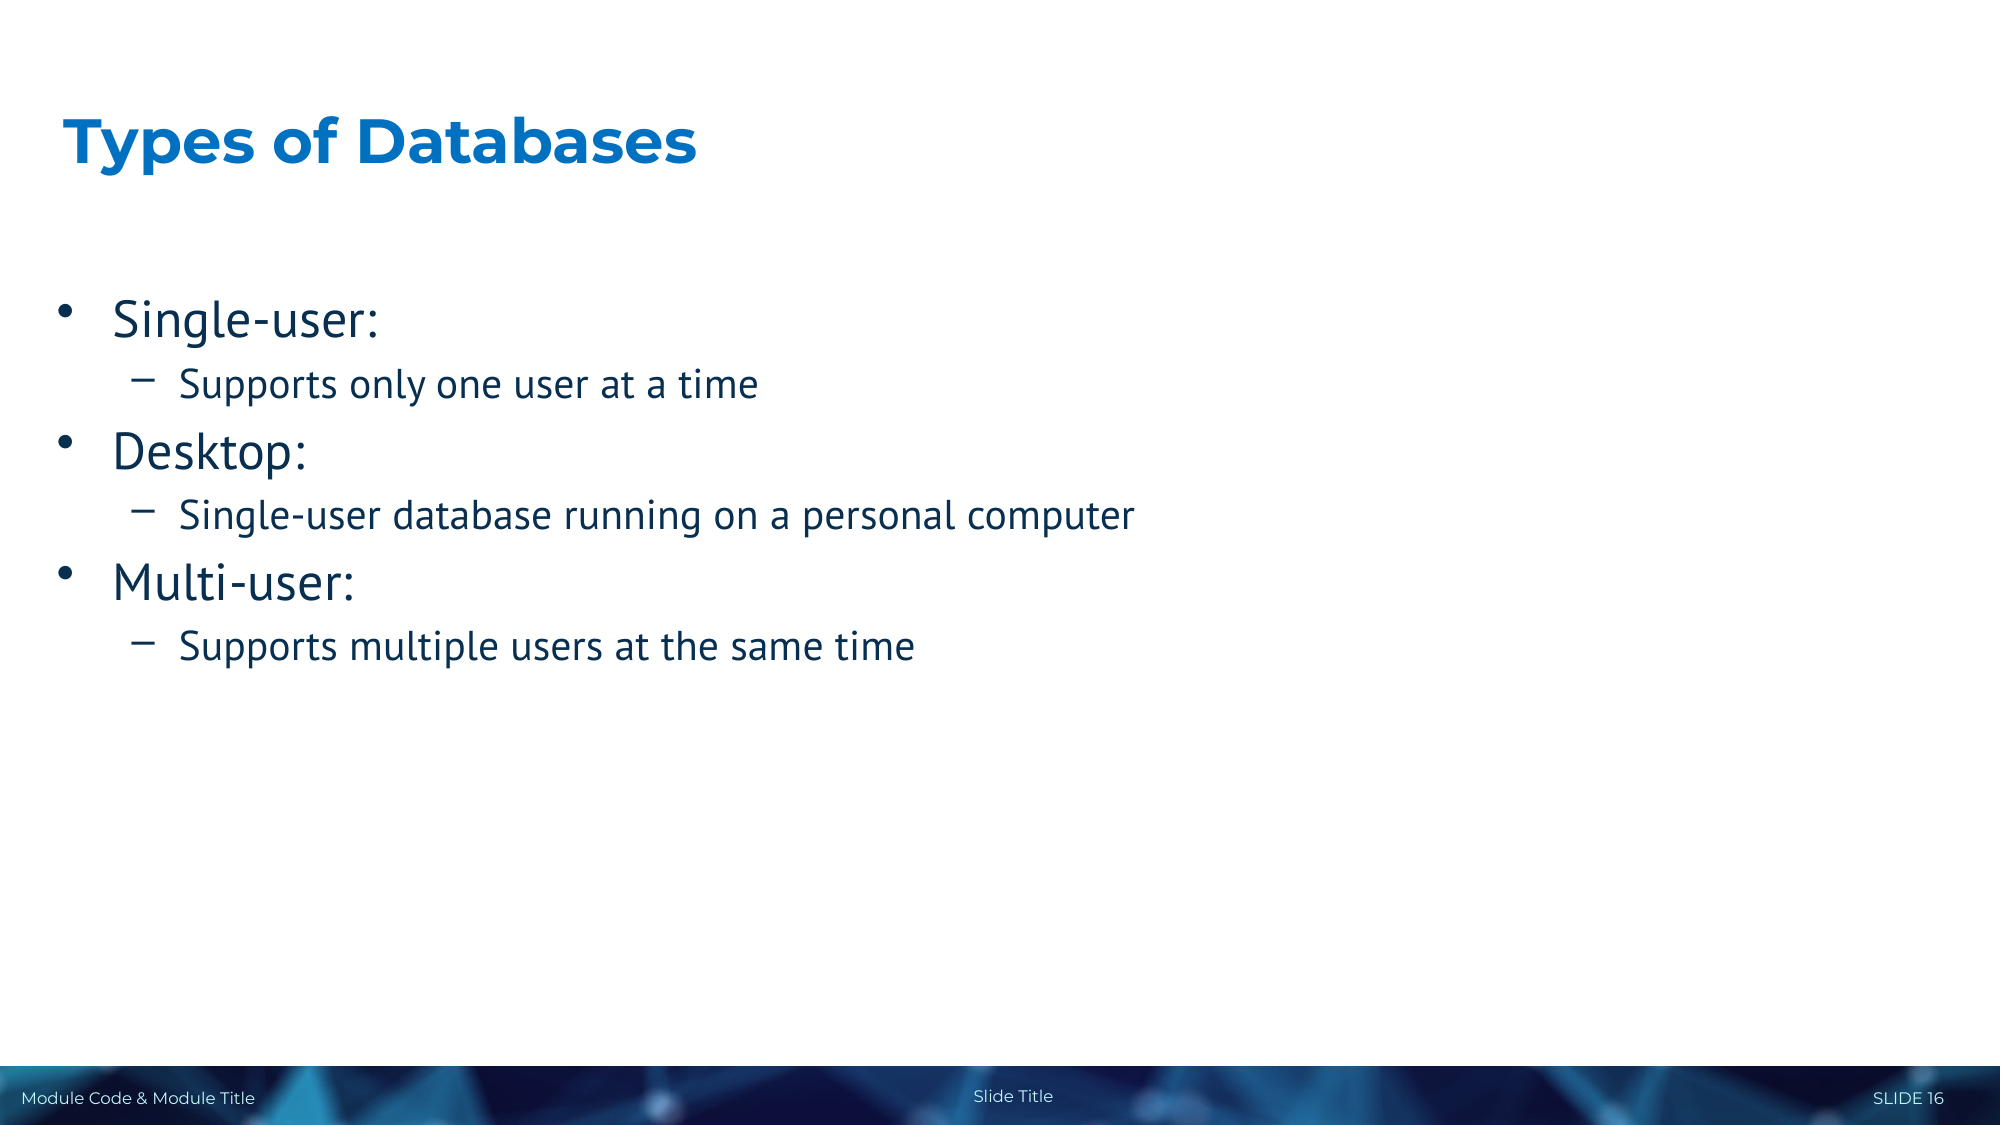

# Types of Databases
Single-user:
Supports only one user at a time
Desktop:
Single-user database running on a personal computer
Multi-user:
Supports multiple users at the same time